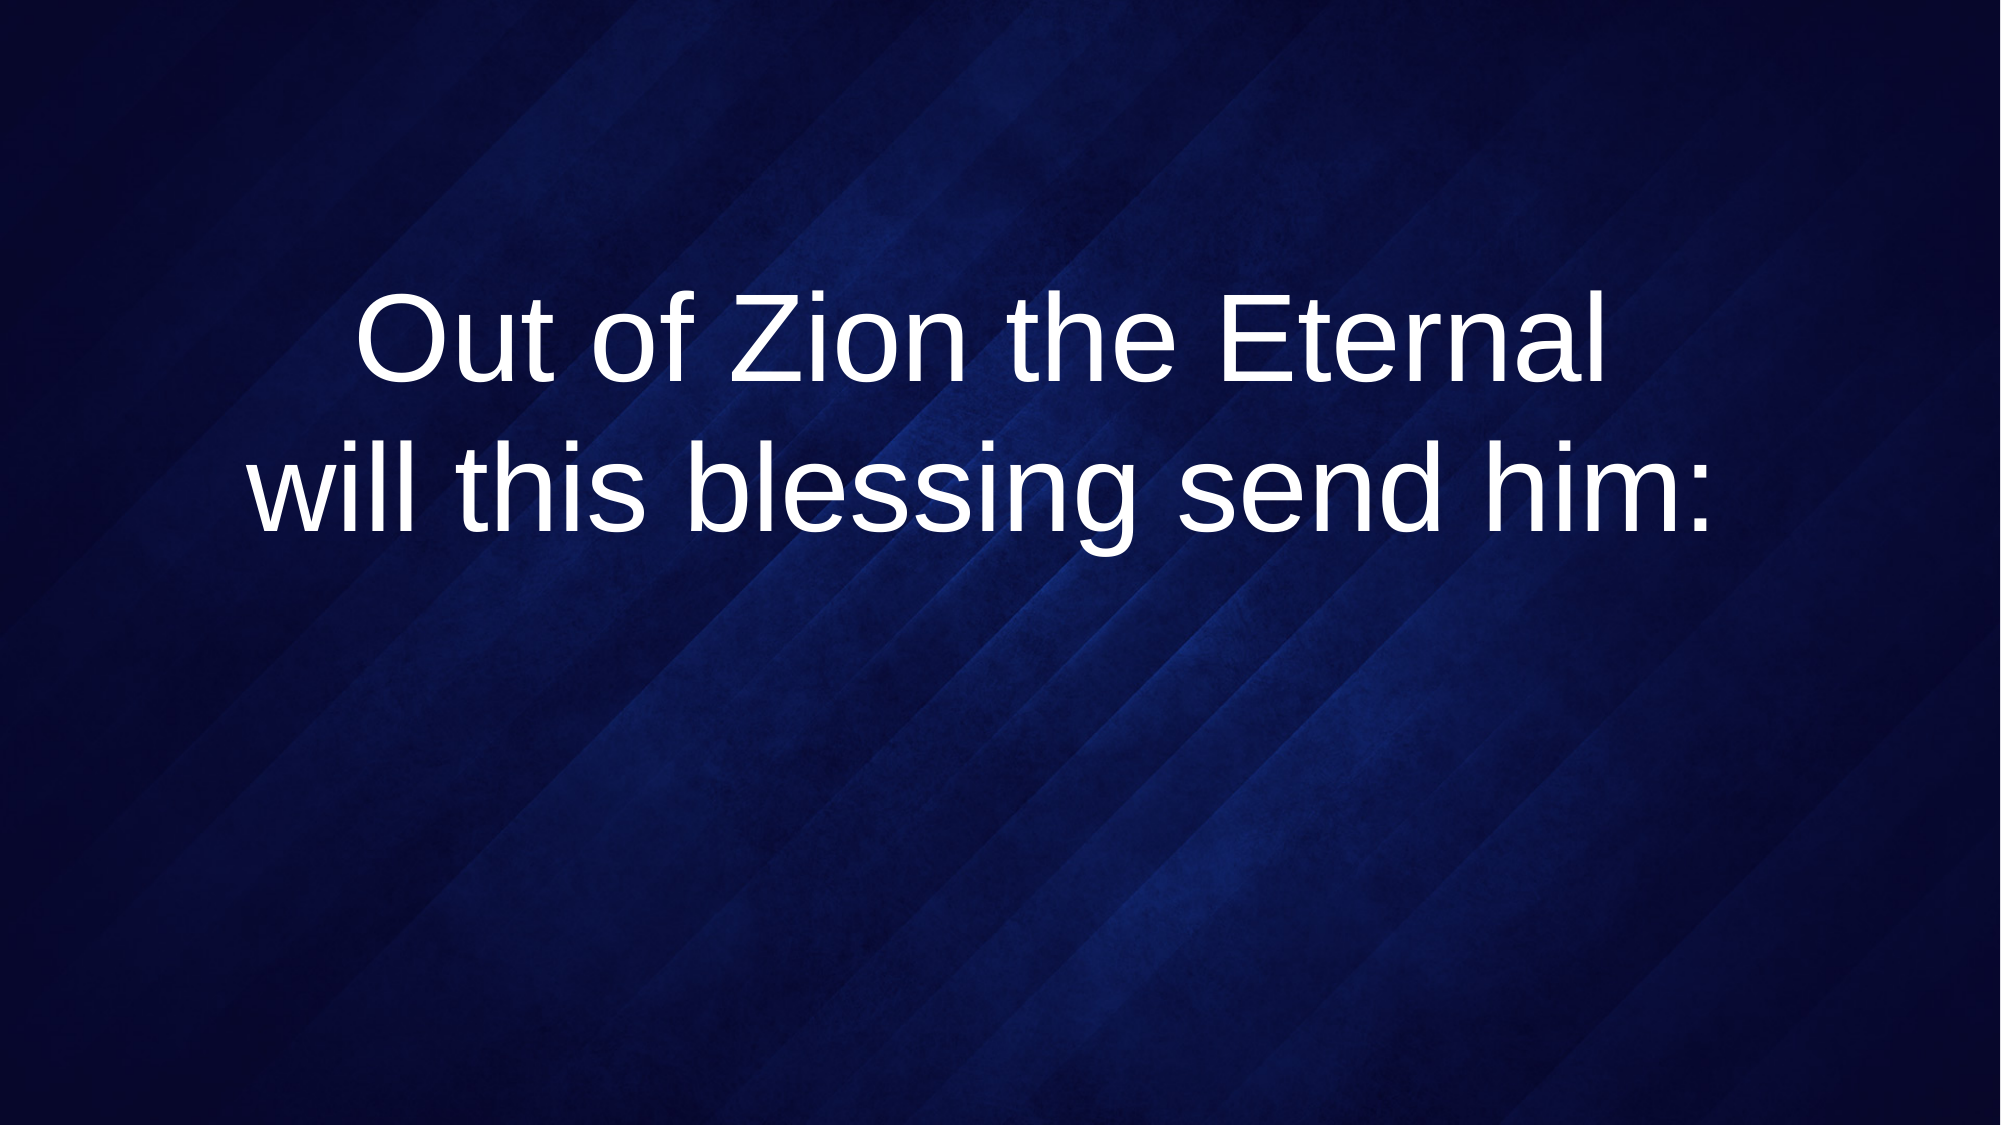

# Out of Zion the Eternal will this blessing send him: